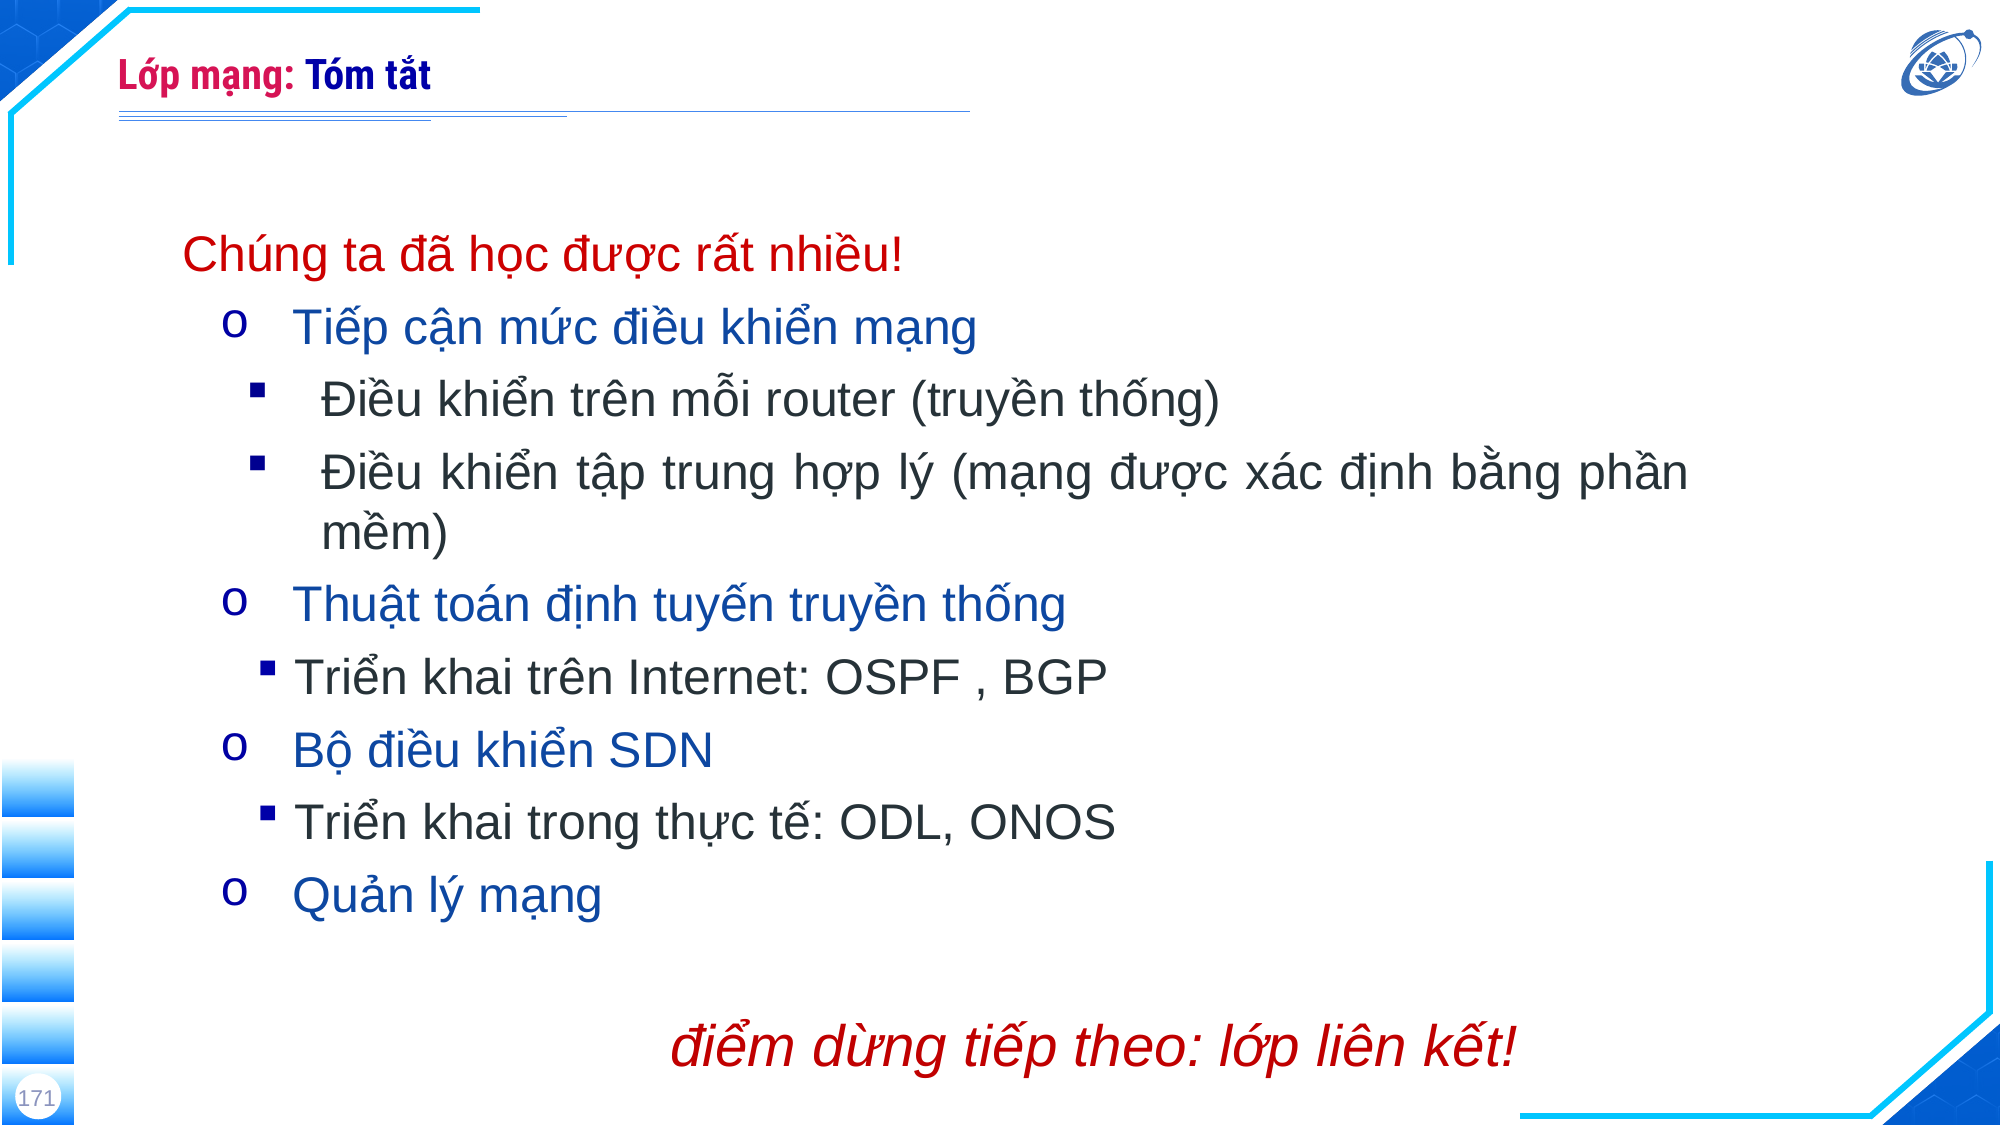

# Lớp mạng: Tóm tắt
Chúng ta đã học được rất nhiều!
Tiếp cận mức điều khiển mạng
Điều khiển trên mỗi router (truyền thống)
Điều khiển tập trung hợp lý (mạng được xác định bằng phần mềm)
Thuật toán định tuyến truyền thống
Triển khai trên Internet: OSPF , BGP
Bộ điều khiển SDN
Triển khai trong thực tế: ODL, ONOS
Quản lý mạng

điểm dừng tiếp theo: lớp liên kết!
171